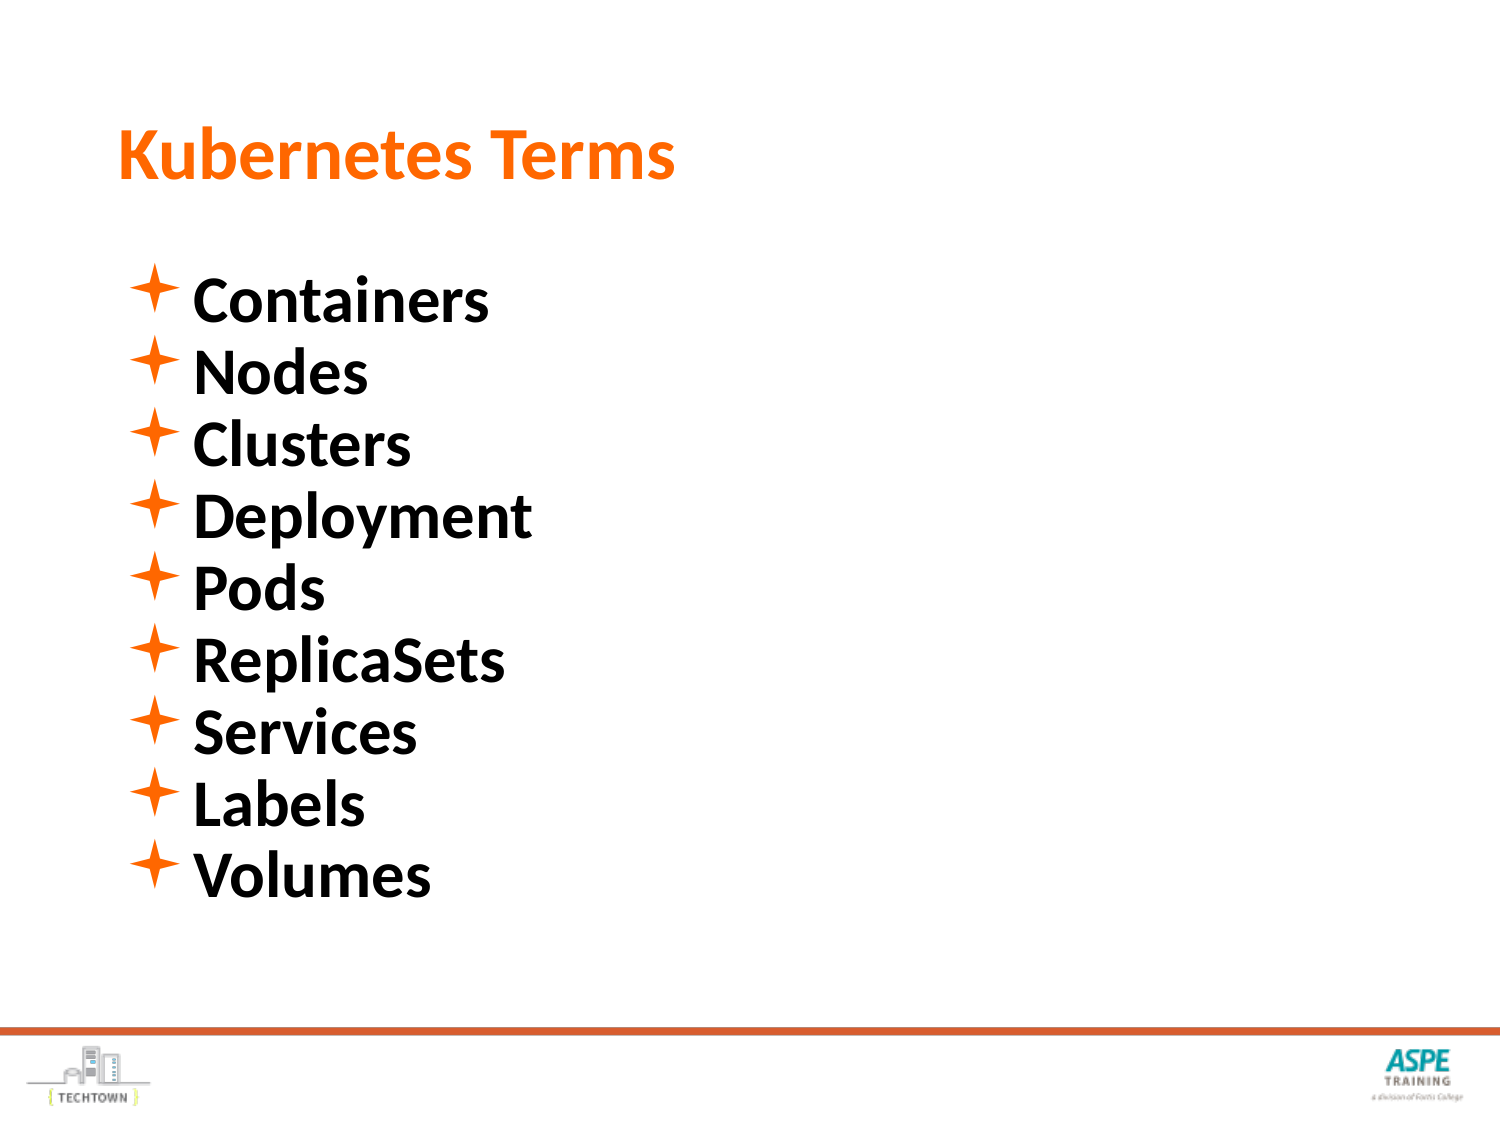

# Kubernetes Terms
Containers
Nodes
Clusters
Deployment
Pods
ReplicaSets
Services
Labels
Volumes